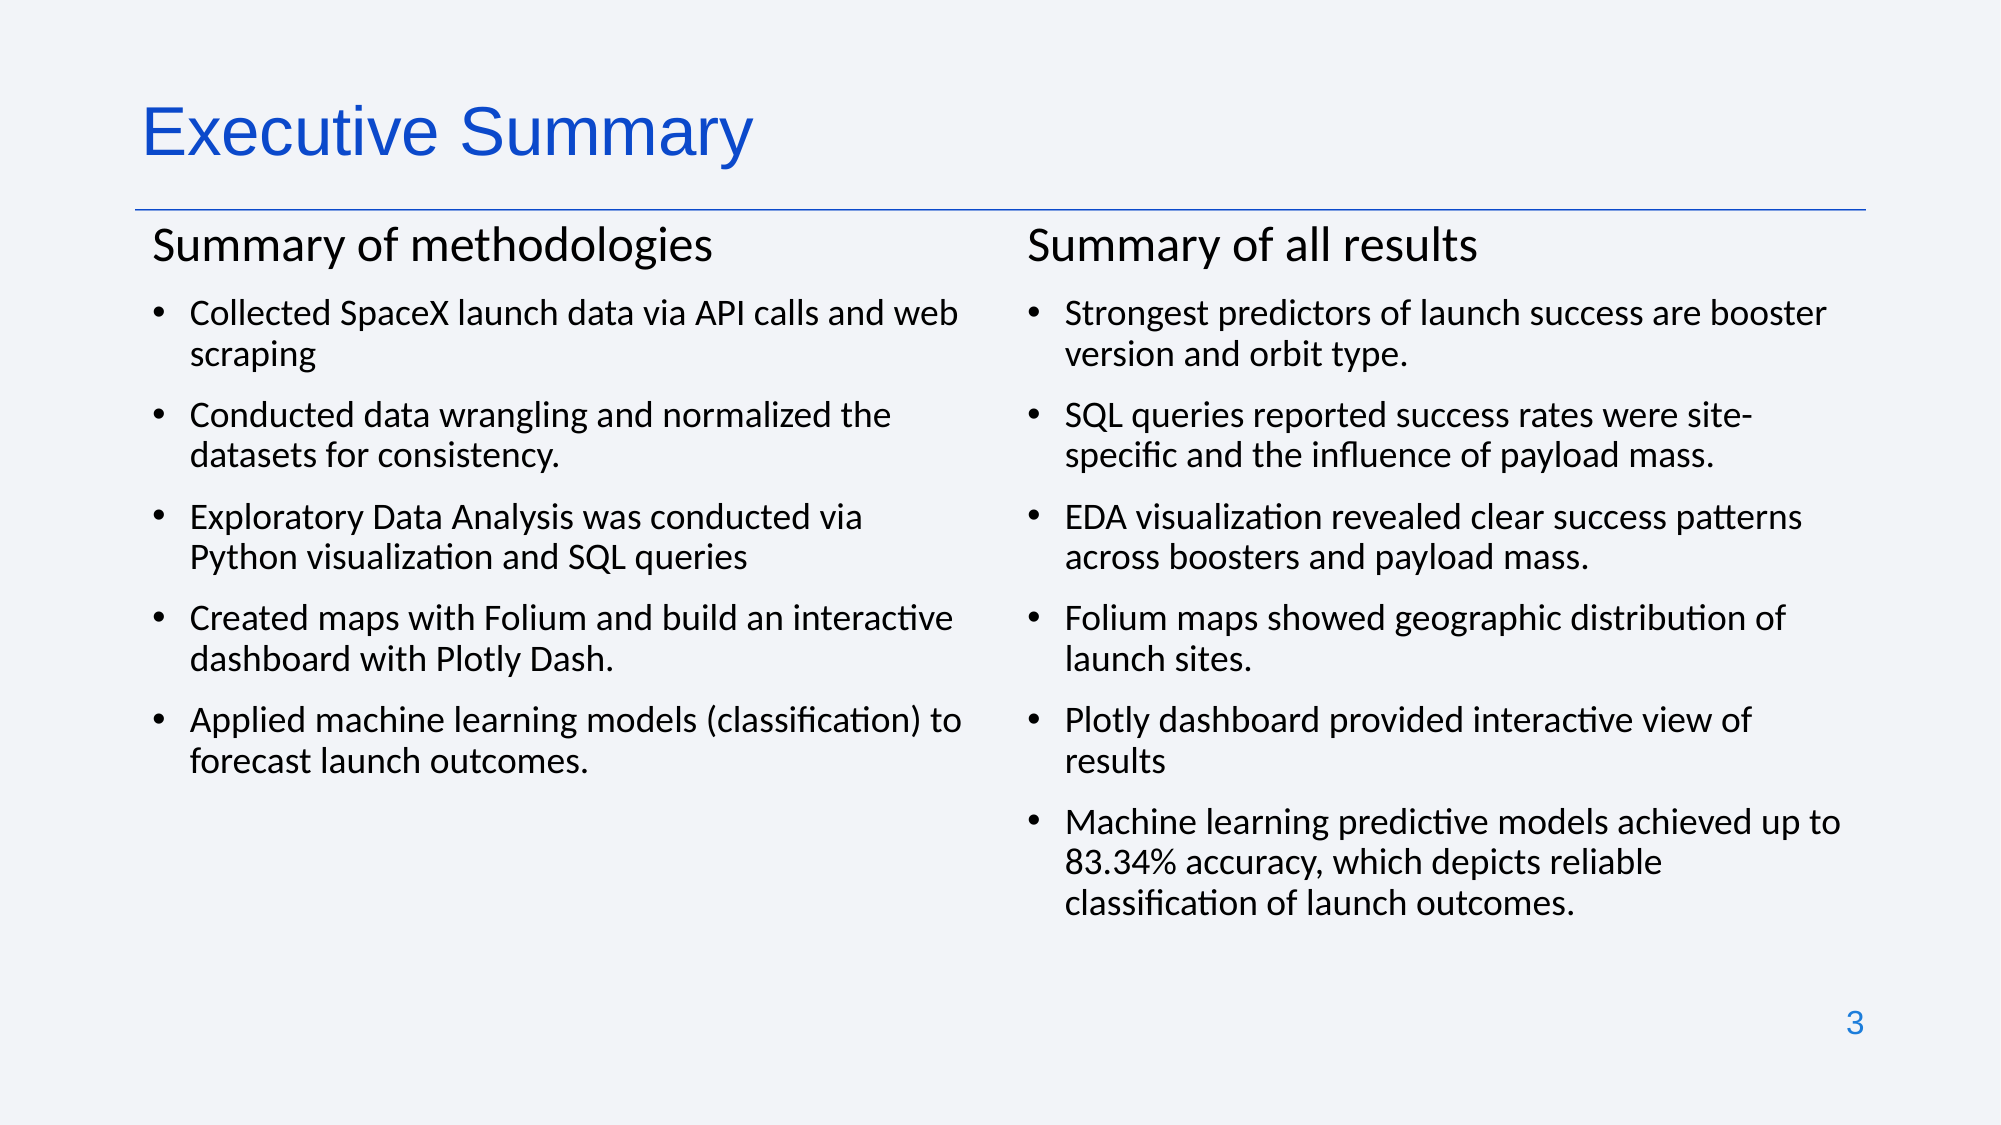

Executive Summary
Summary of methodologies
Collected SpaceX launch data via API calls and web scraping
Conducted data wrangling and normalized the datasets for consistency.
Exploratory Data Analysis was conducted via Python visualization and SQL queries
Created maps with Folium and build an interactive dashboard with Plotly Dash.
Applied machine learning models (classification) to forecast launch outcomes.

Summary of all results
Strongest predictors of launch success are booster version and orbit type.
SQL queries reported success rates were site-specific and the influence of payload mass.
EDA visualization revealed clear success patterns across boosters and payload mass.
Folium maps showed geographic distribution of launch sites.
Plotly dashboard provided interactive view of results
Machine learning predictive models achieved up to 83.34% accuracy, which depicts reliable classification of launch outcomes.
3